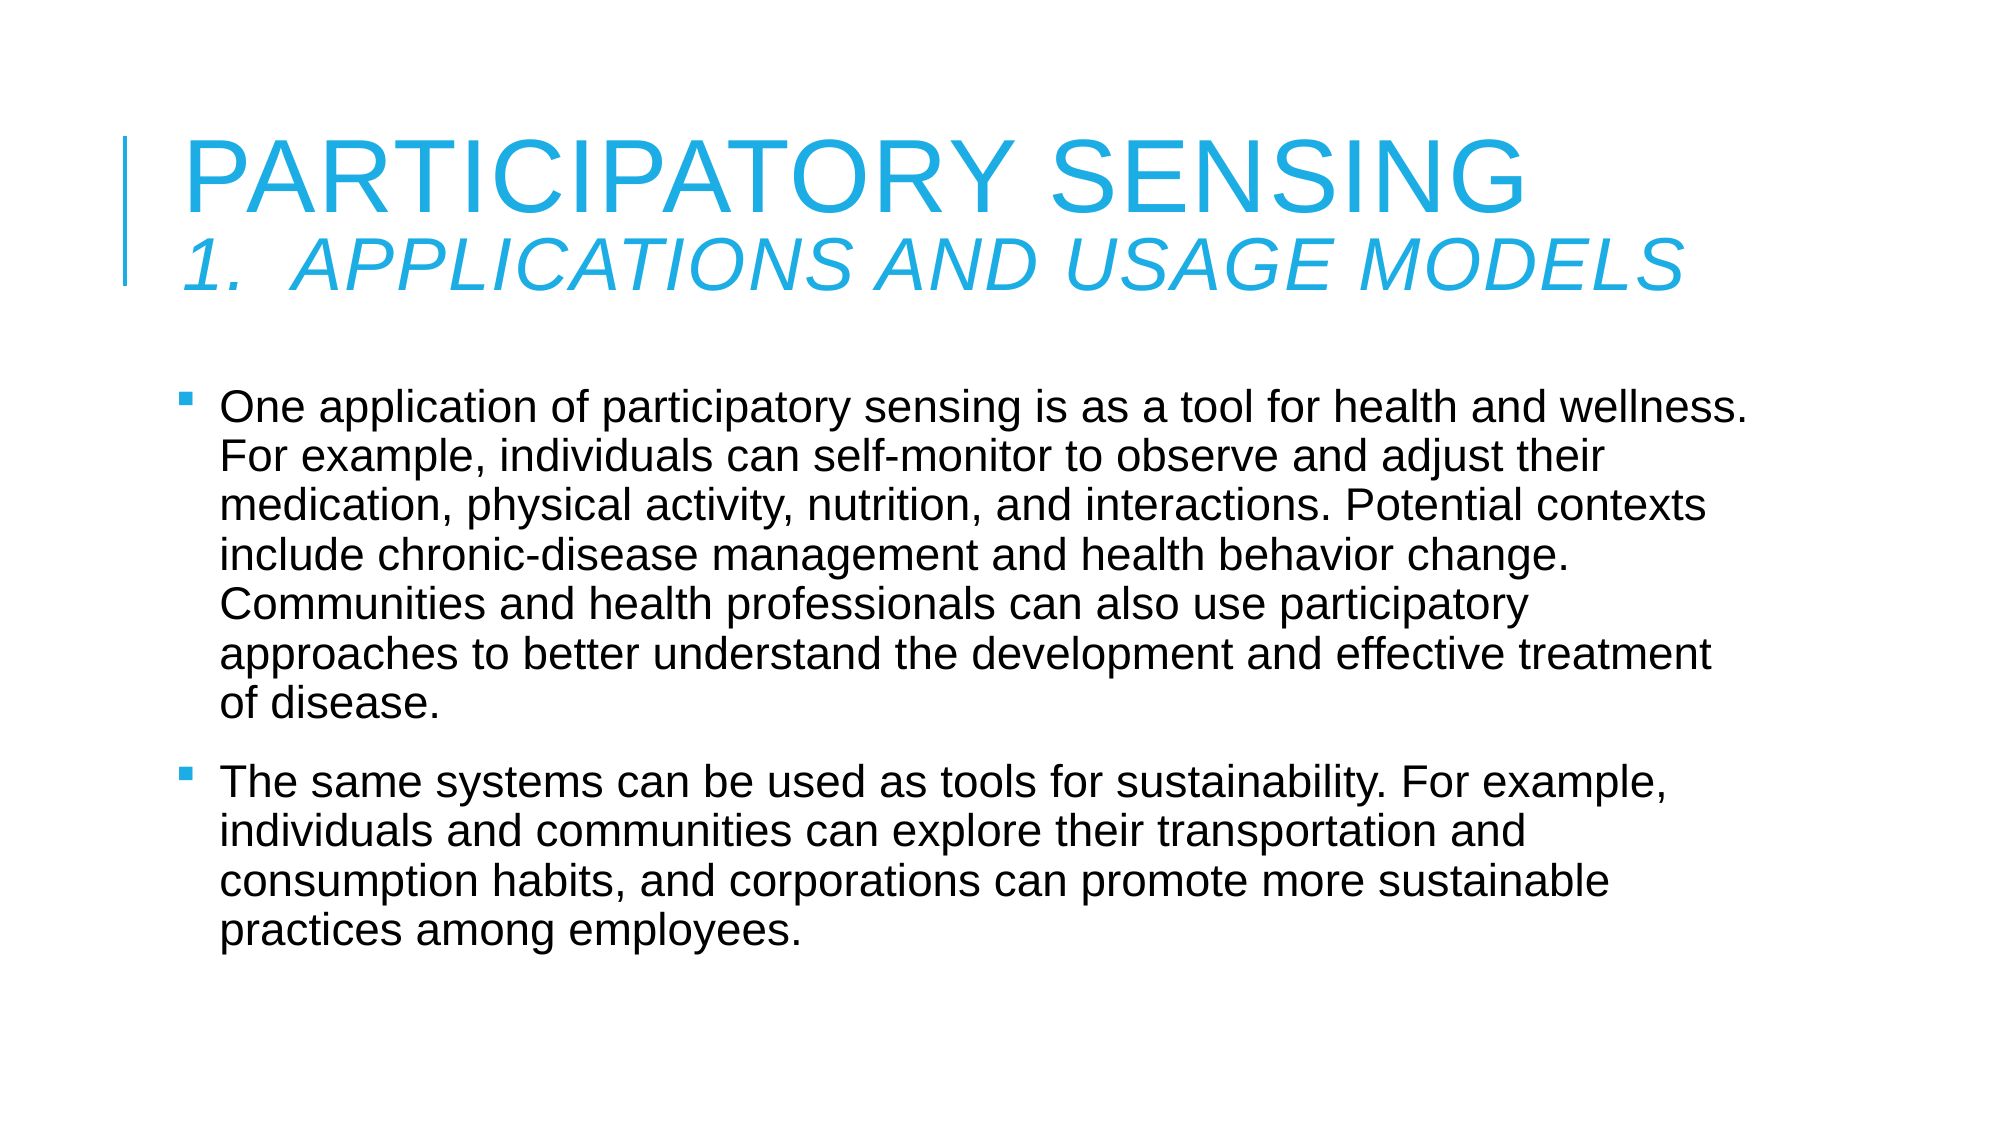

# Participatory Sensing 1.  Applications and Usage Models
One application of participatory sensing is as a tool for health and wellness. For example, individuals can self-monitor to observe and adjust their medication, physical activity, nutrition, and interactions. Potential contexts include chronic-disease management and health behavior change. Communities and health professionals can also use participatory approaches to better understand the development and effective treatment of disease.
The same systems can be used as tools for sustainability. For example, individuals and communities can explore their transportation and consumption habits, and corporations can promote more sustainable practices among employees.